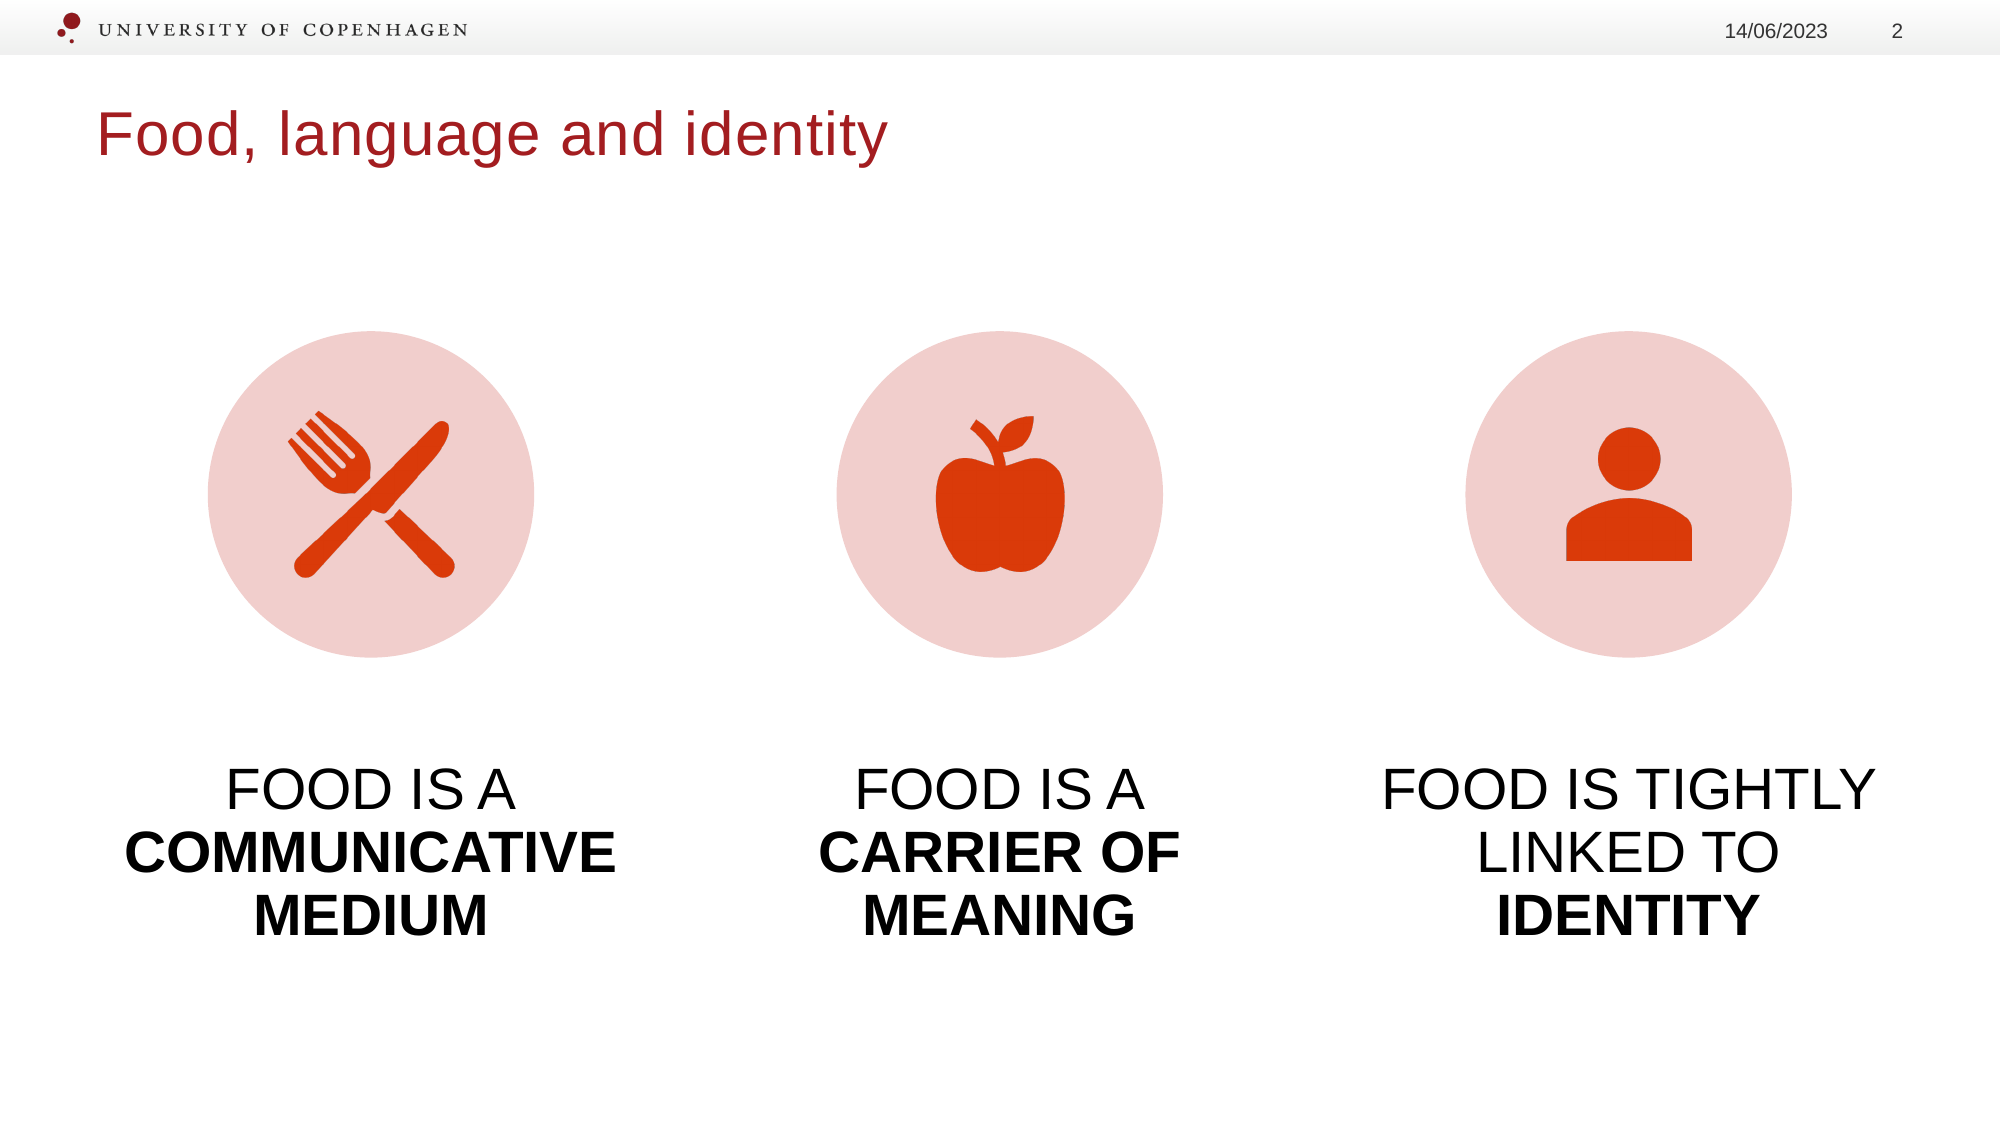

14/06/2023
2
# Food, language and identity
Food is a
communicative medium
Food is a
carrier of meaning
Food is tightly linked to identity